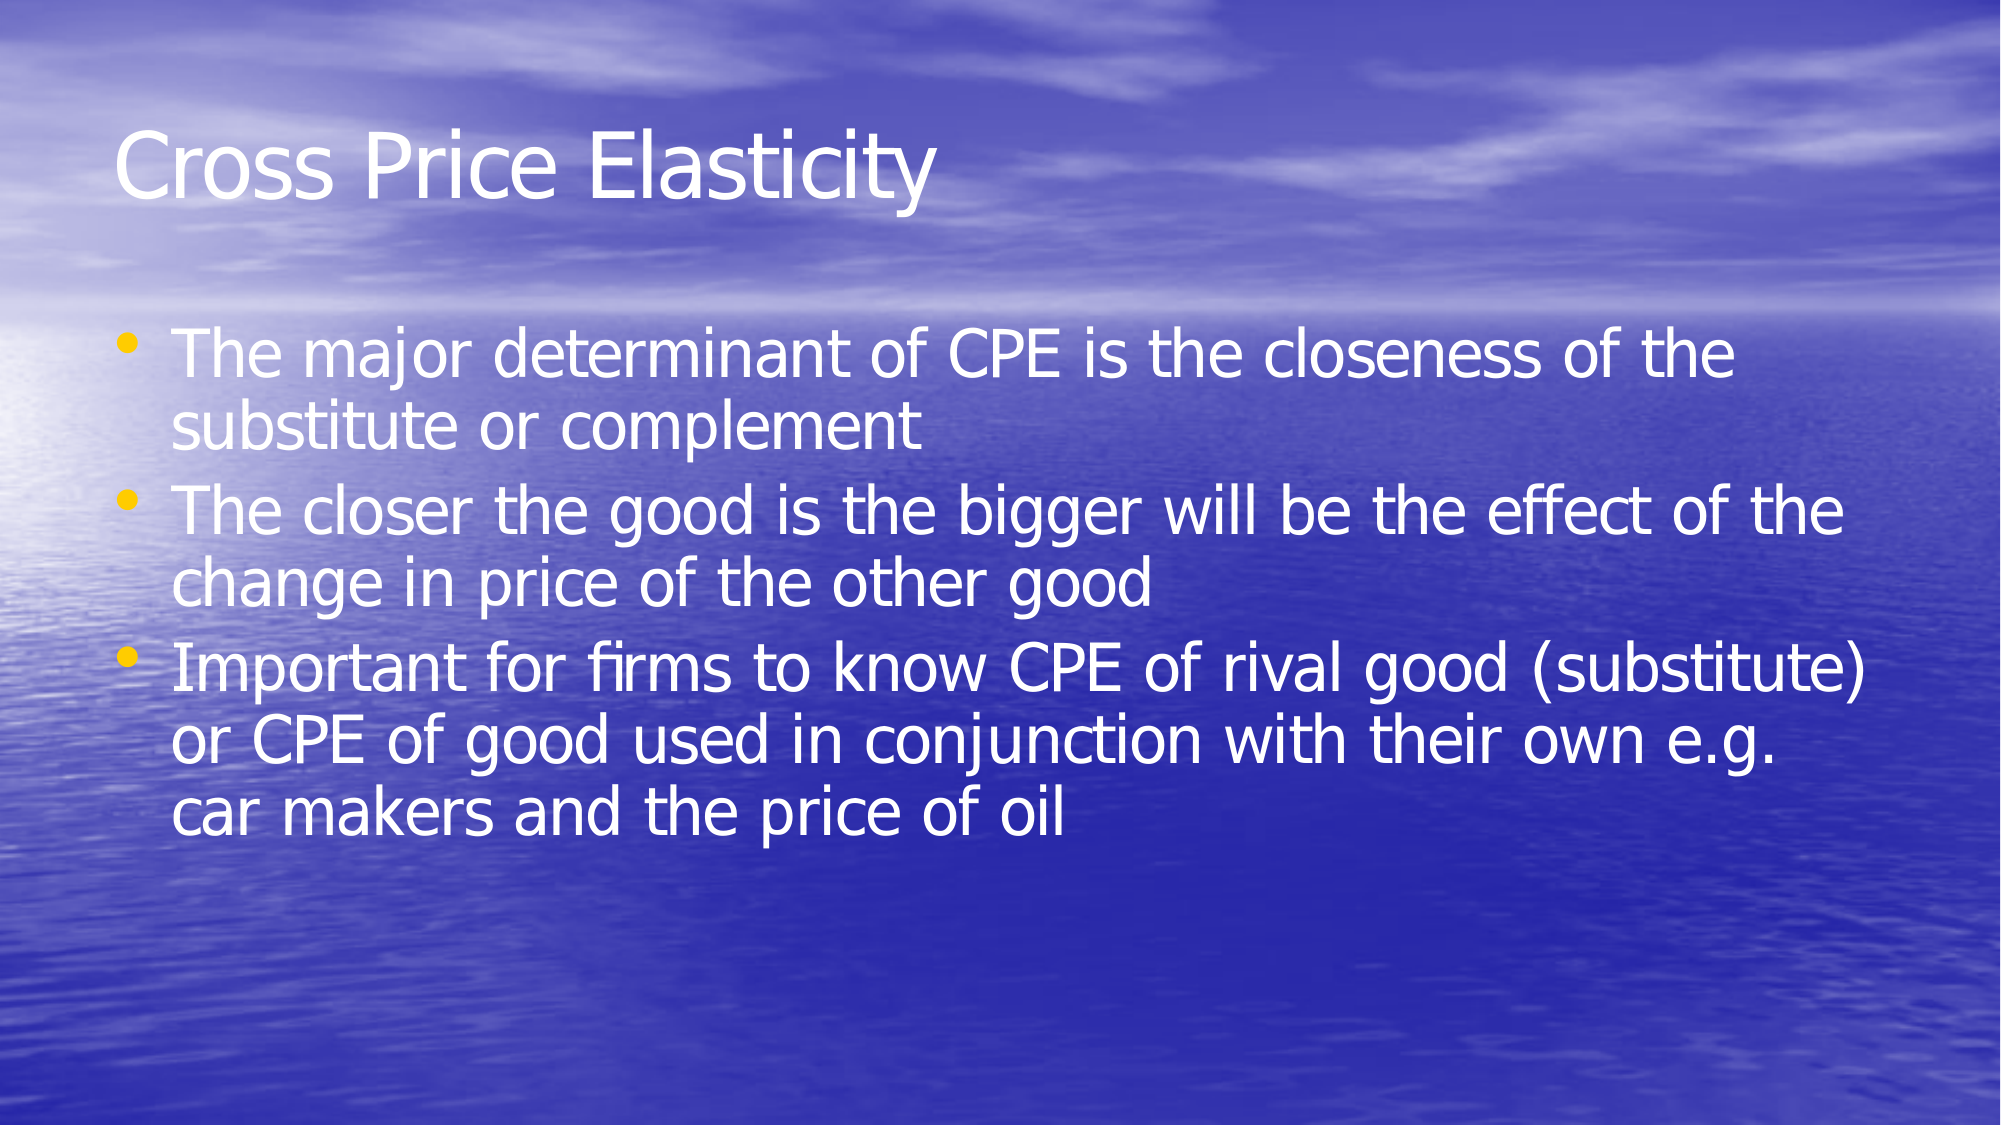

# Cross Price Elasticity
The major determinant of CPE is the closeness of the substitute or complement
The closer the good is the bigger will be the effect of the change in price of the other good
Important for firms to know CPE of rival good (substitute) or CPE of good used in conjunction with their own e.g. car makers and the price of oil